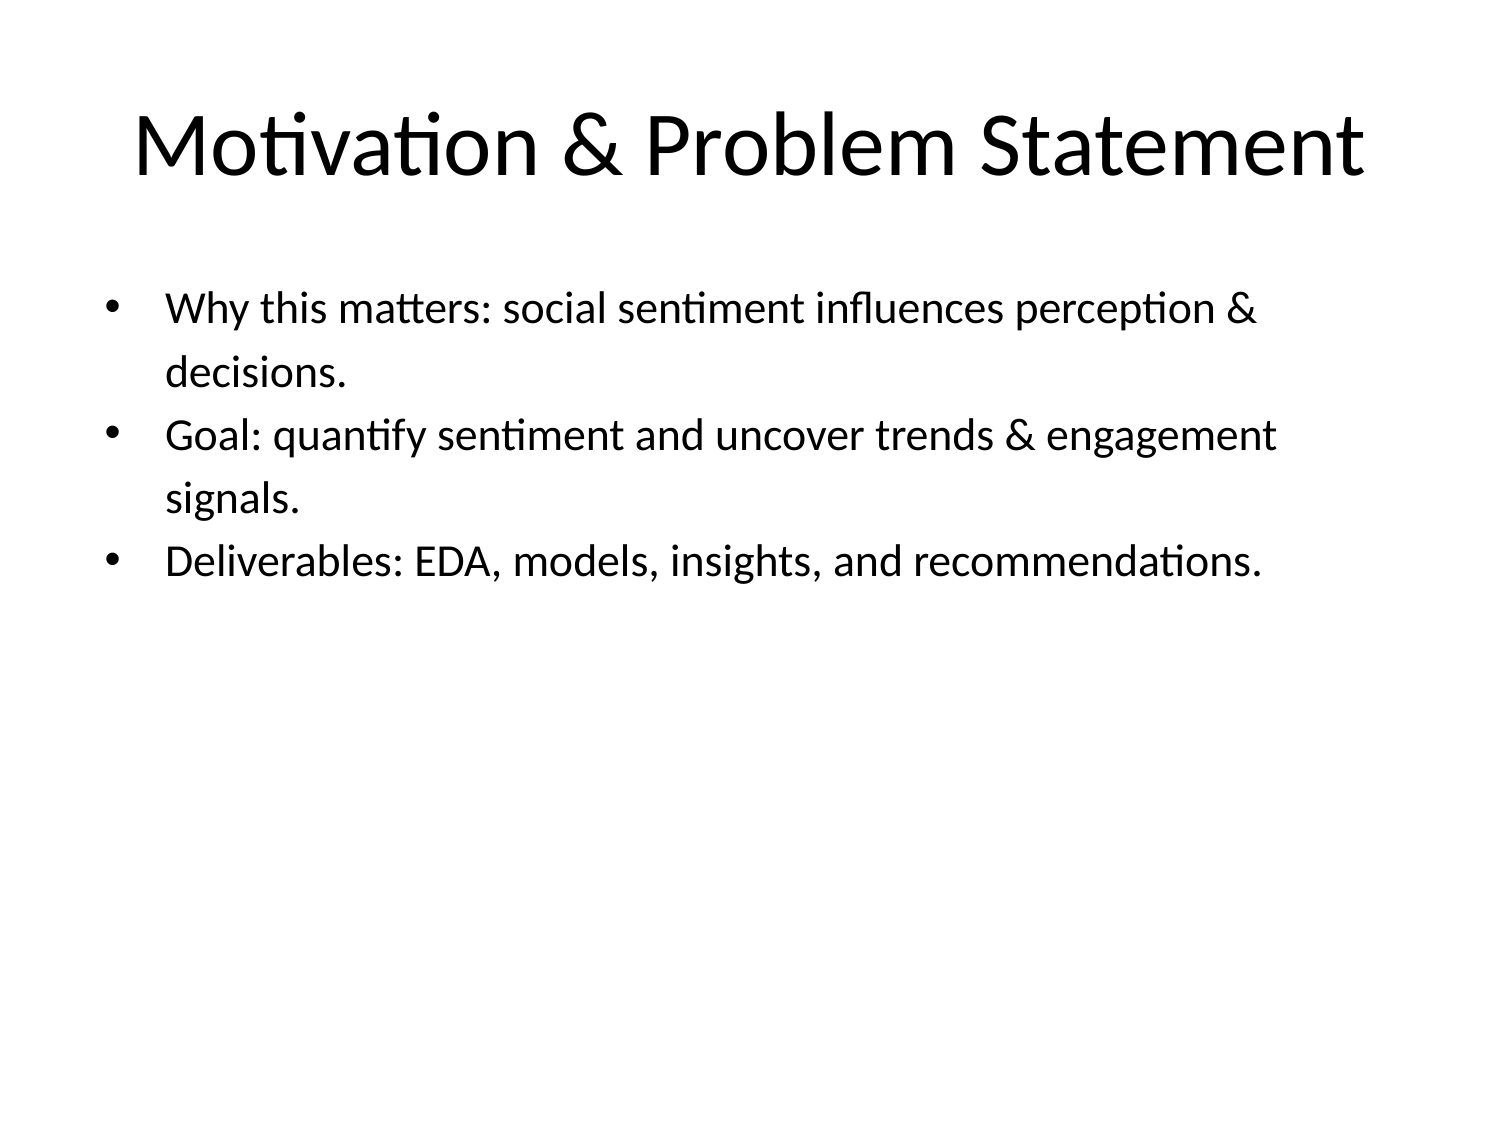

# Motivation & Problem Statement
Why this matters: social sentiment influences perception & decisions.
Goal: quantify sentiment and uncover trends & engagement signals.
Deliverables: EDA, models, insights, and recommendations.